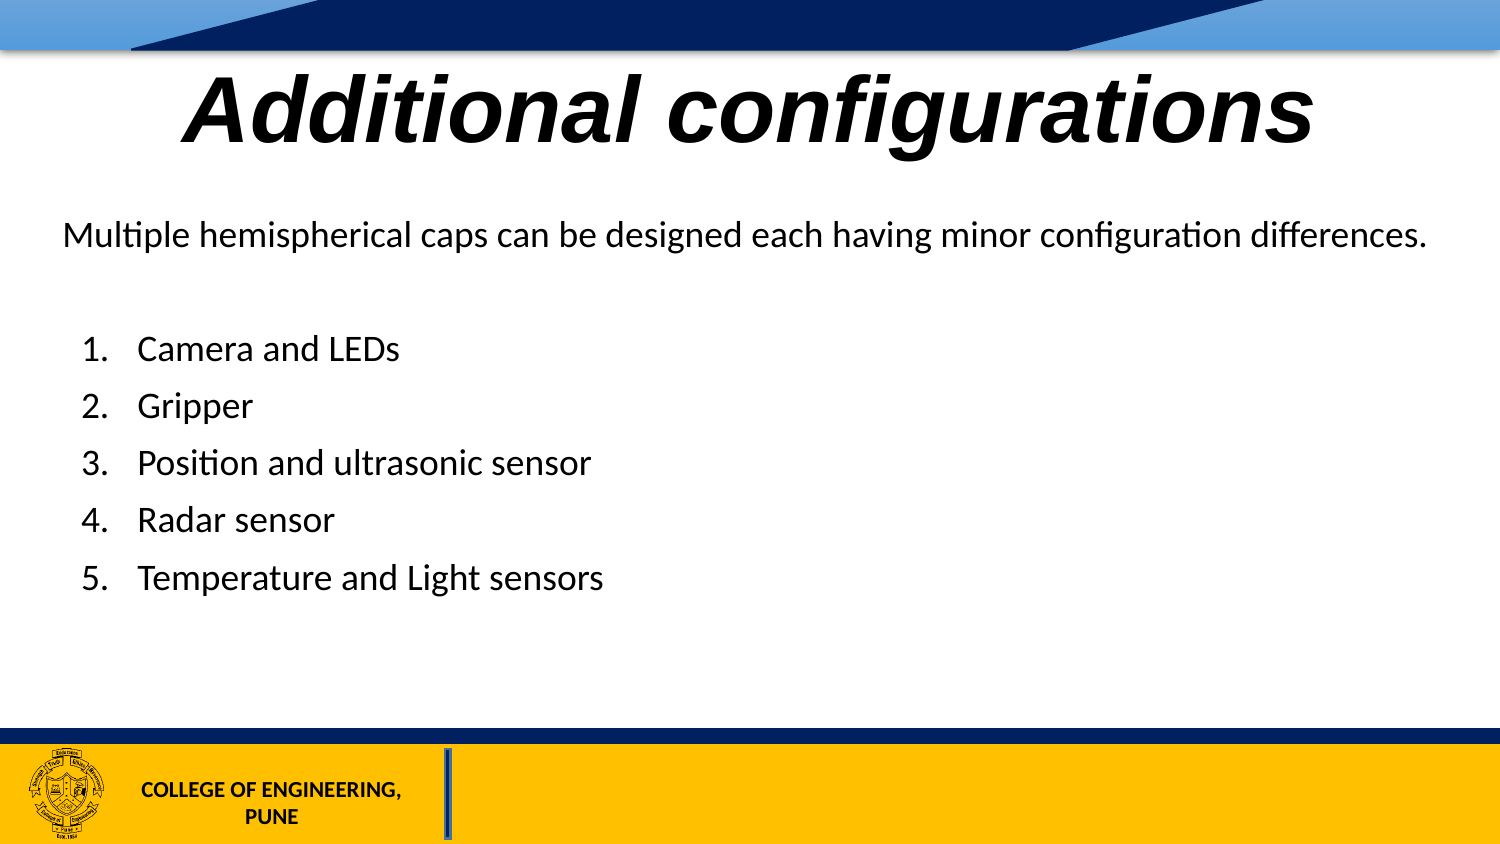

# Additional configurations
Multiple hemispherical caps can be designed each having minor configuration differences.

Camera and LEDs
Gripper
Position and ultrasonic sensor
Radar sensor
Temperature and Light sensors